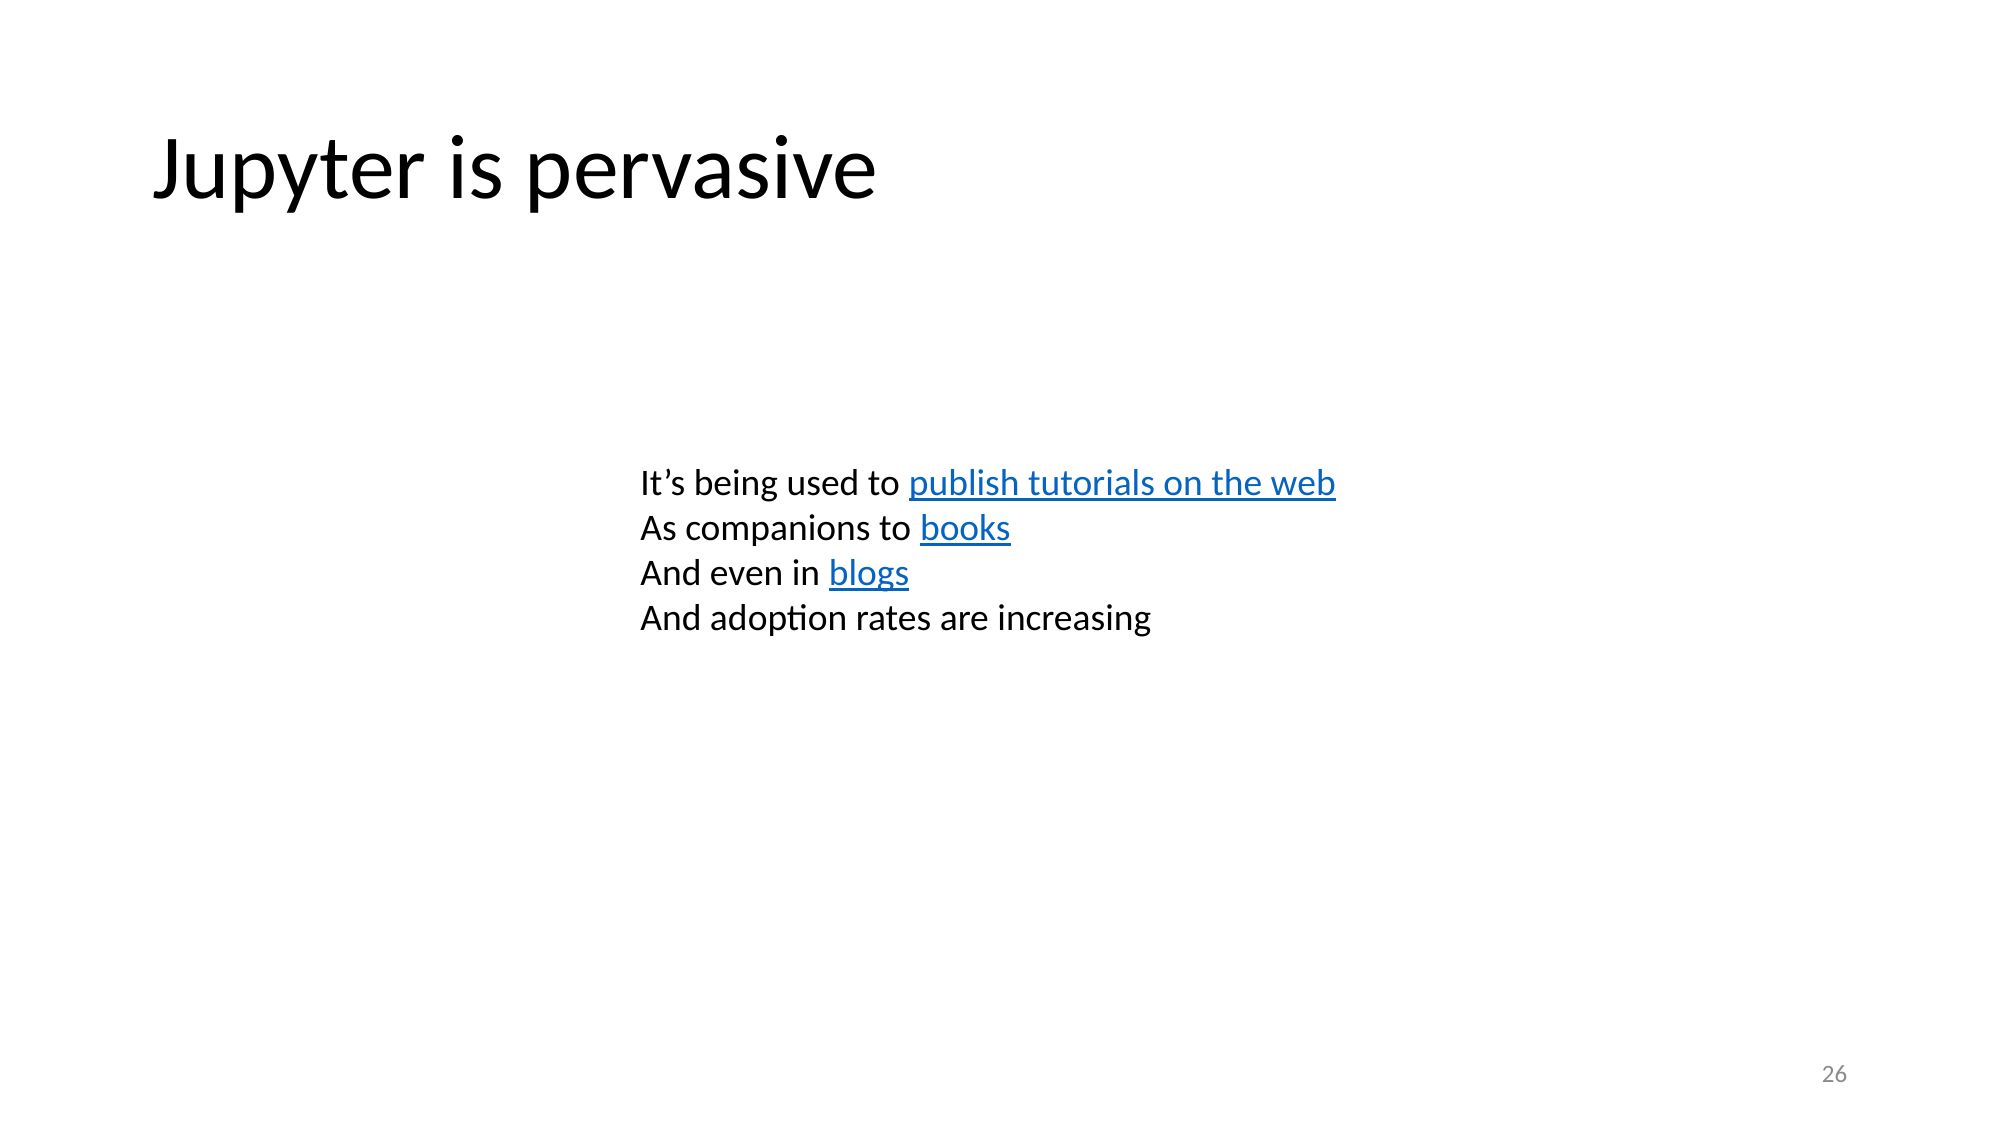

# Jupyter is pervasive
It’s being used to publish tutorials on the web
As companions to books
And even in blogs
And adoption rates are increasing
26